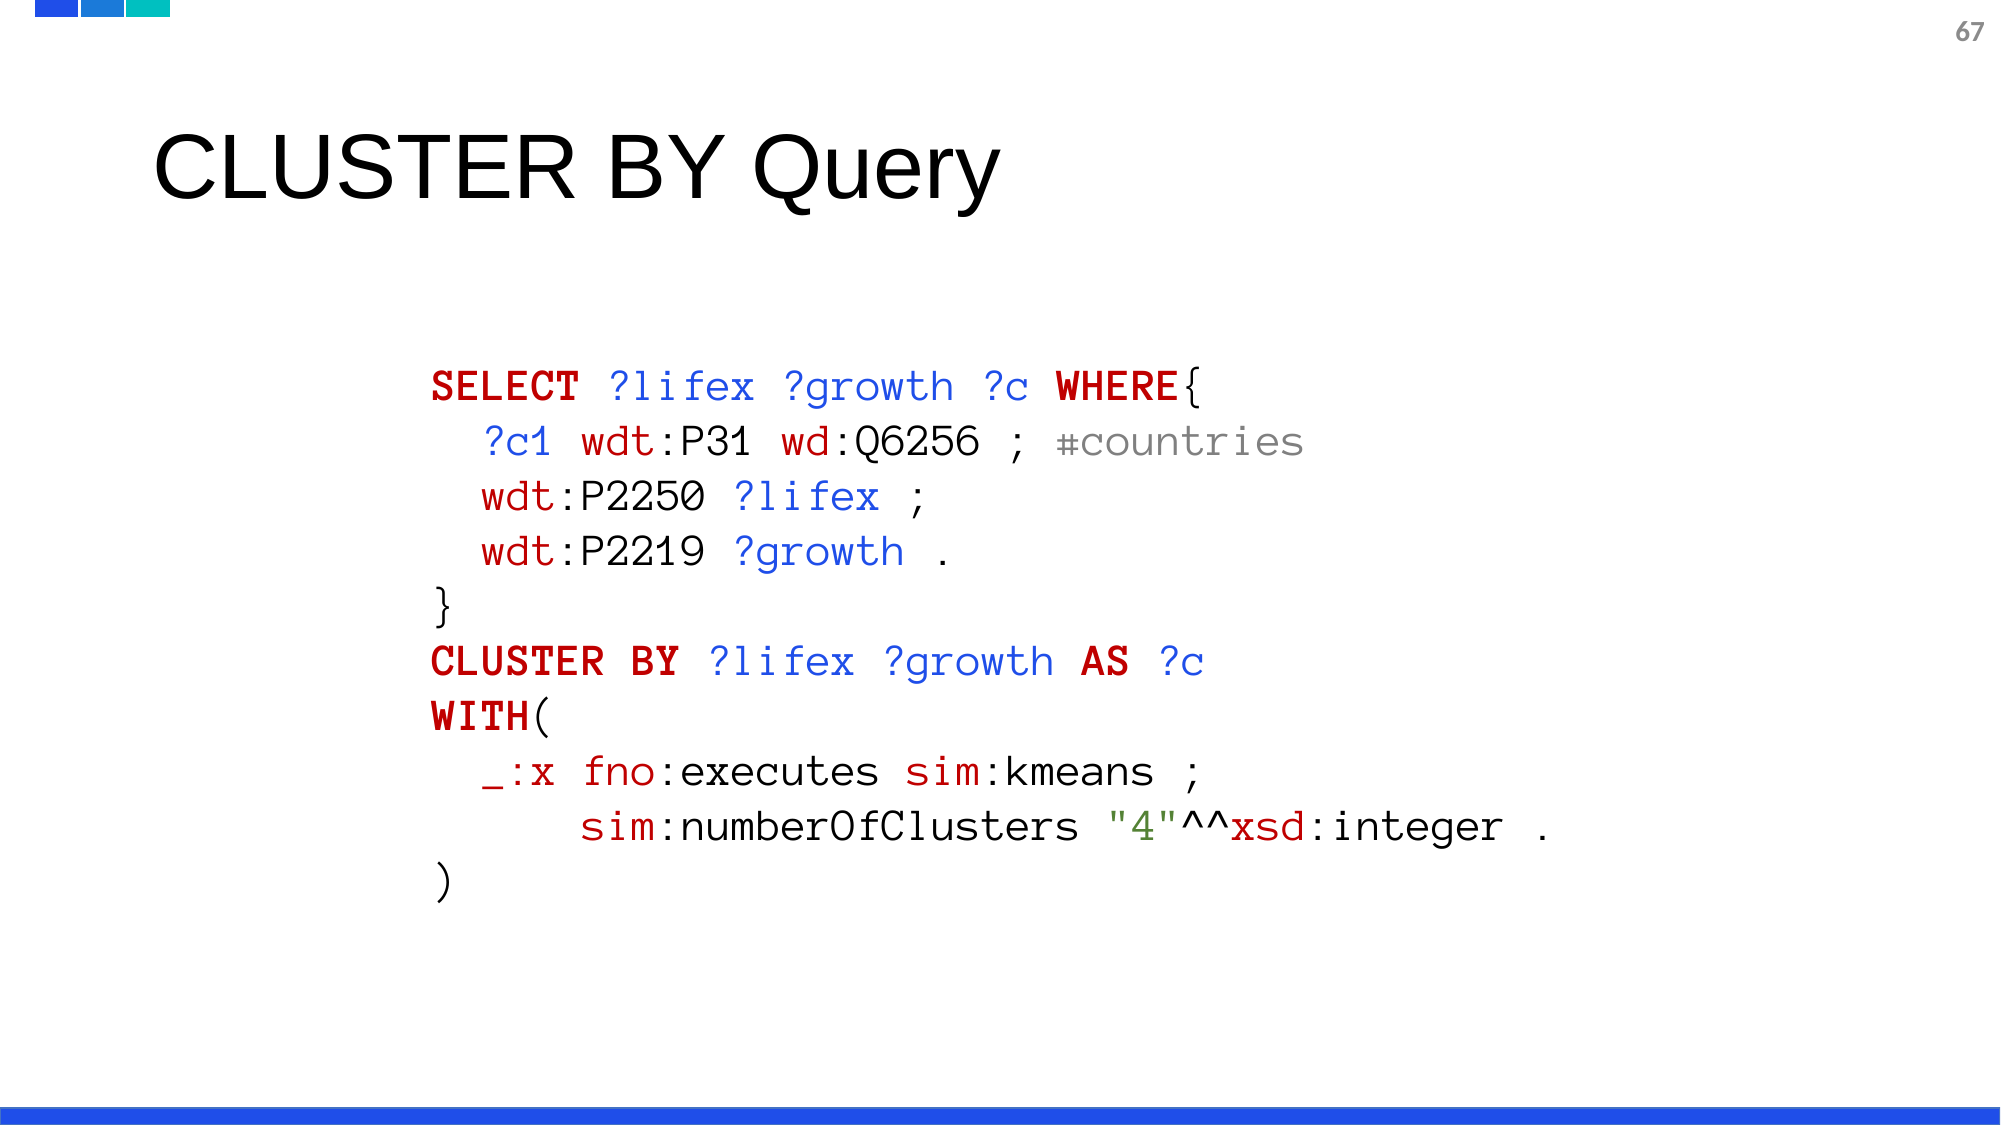

67
# CLUSTER BY Query
SELECT ?lifex ?growth ?c WHERE{
  ?c1 wdt:P31 wd:Q6256 ; #countries
  wdt:P2250 ?lifex ;
  wdt:P2219 ?growth .
}
CLUSTER BY ?lifex ?growth AS ?c
WITH(
  _:x fno:executes sim:kmeans ;
      sim:numberOfClusters "4"^^xsd:integer .
)